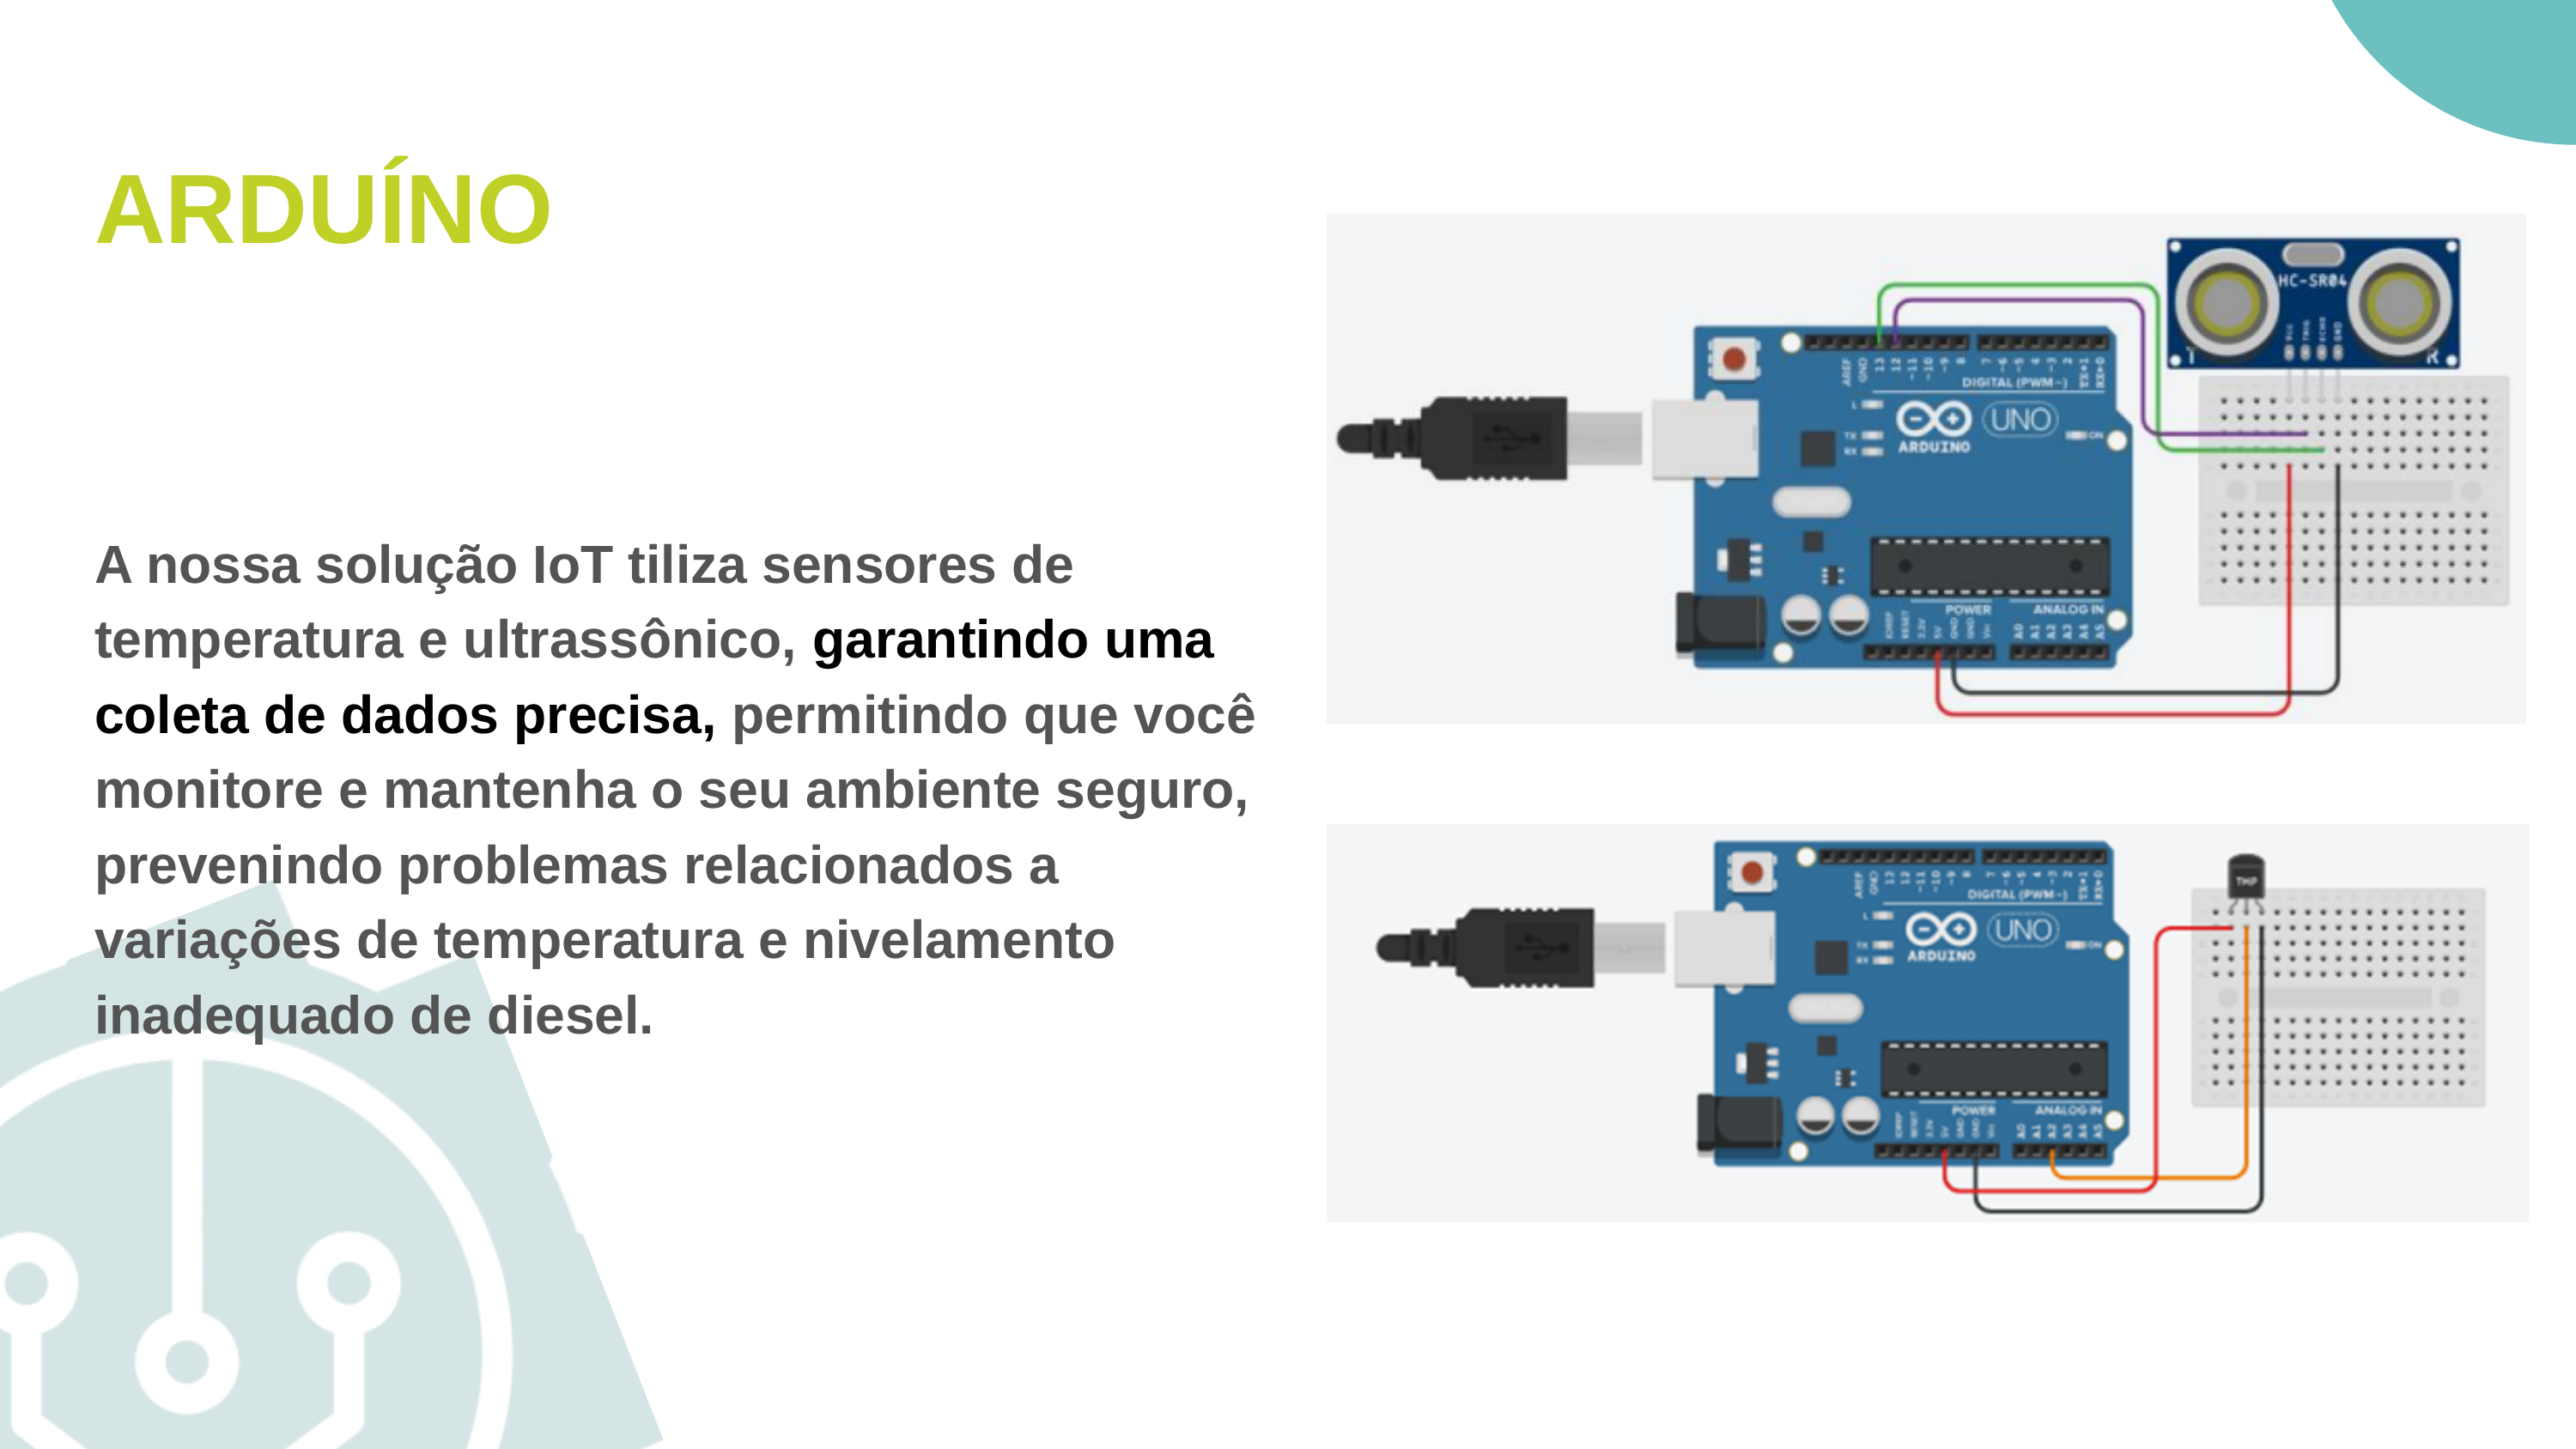

ARDUÍNO

A nossa solução IoT tiliza sensores de temperatura e ultrassônico, garantindo uma coleta de dados precisa, permitindo que você monitore e mantenha o seu ambiente seguro, prevenindo problemas relacionados a variações de temperatura e nivelamento inadequado de diesel.